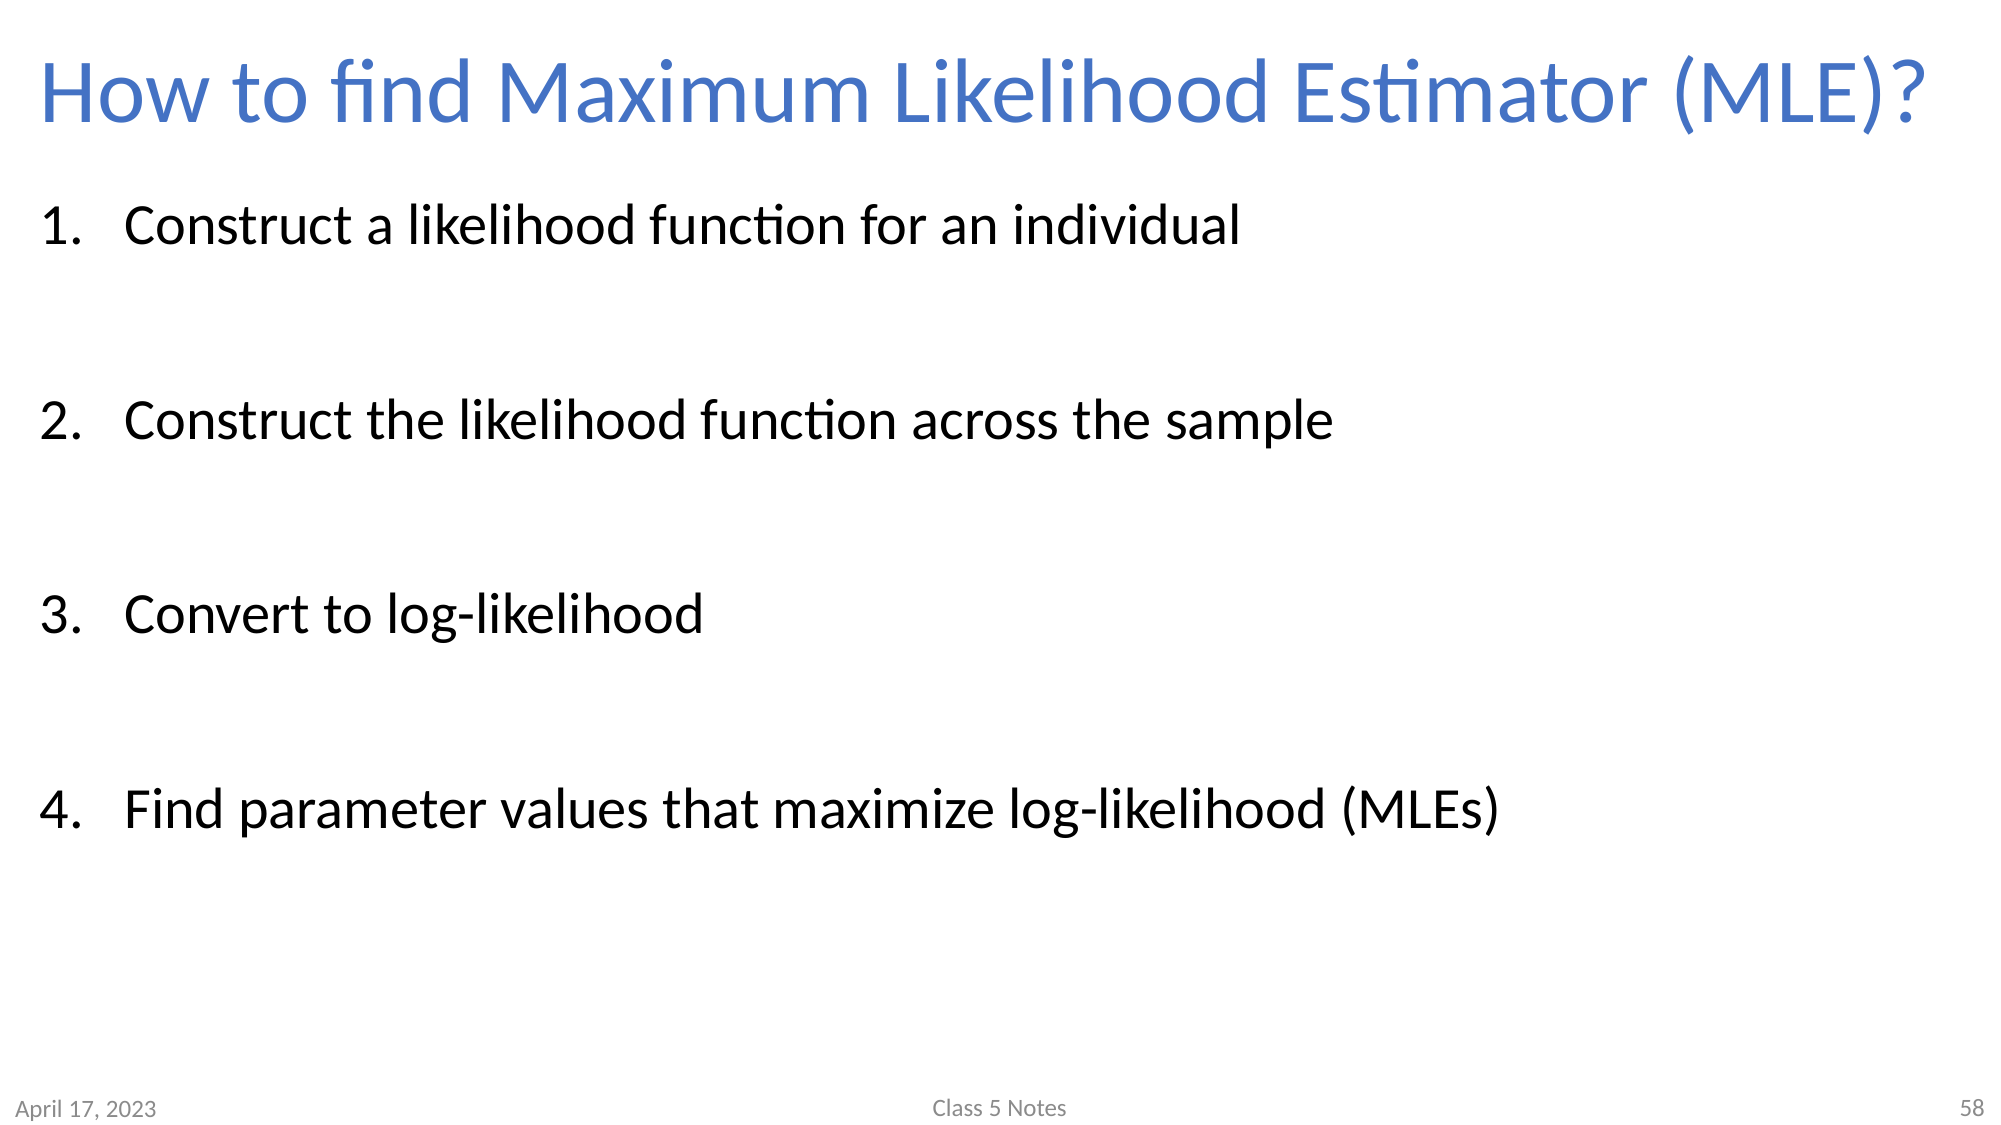

# How to find Maximum Likelihood Estimator (MLE)?
Construct a likelihood function for an individual

Construct the likelihood function across the sample

Convert to log-likelihood

Find parameter values that maximize log-likelihood (MLEs)
58
Class 5 Notes
April 17, 2023